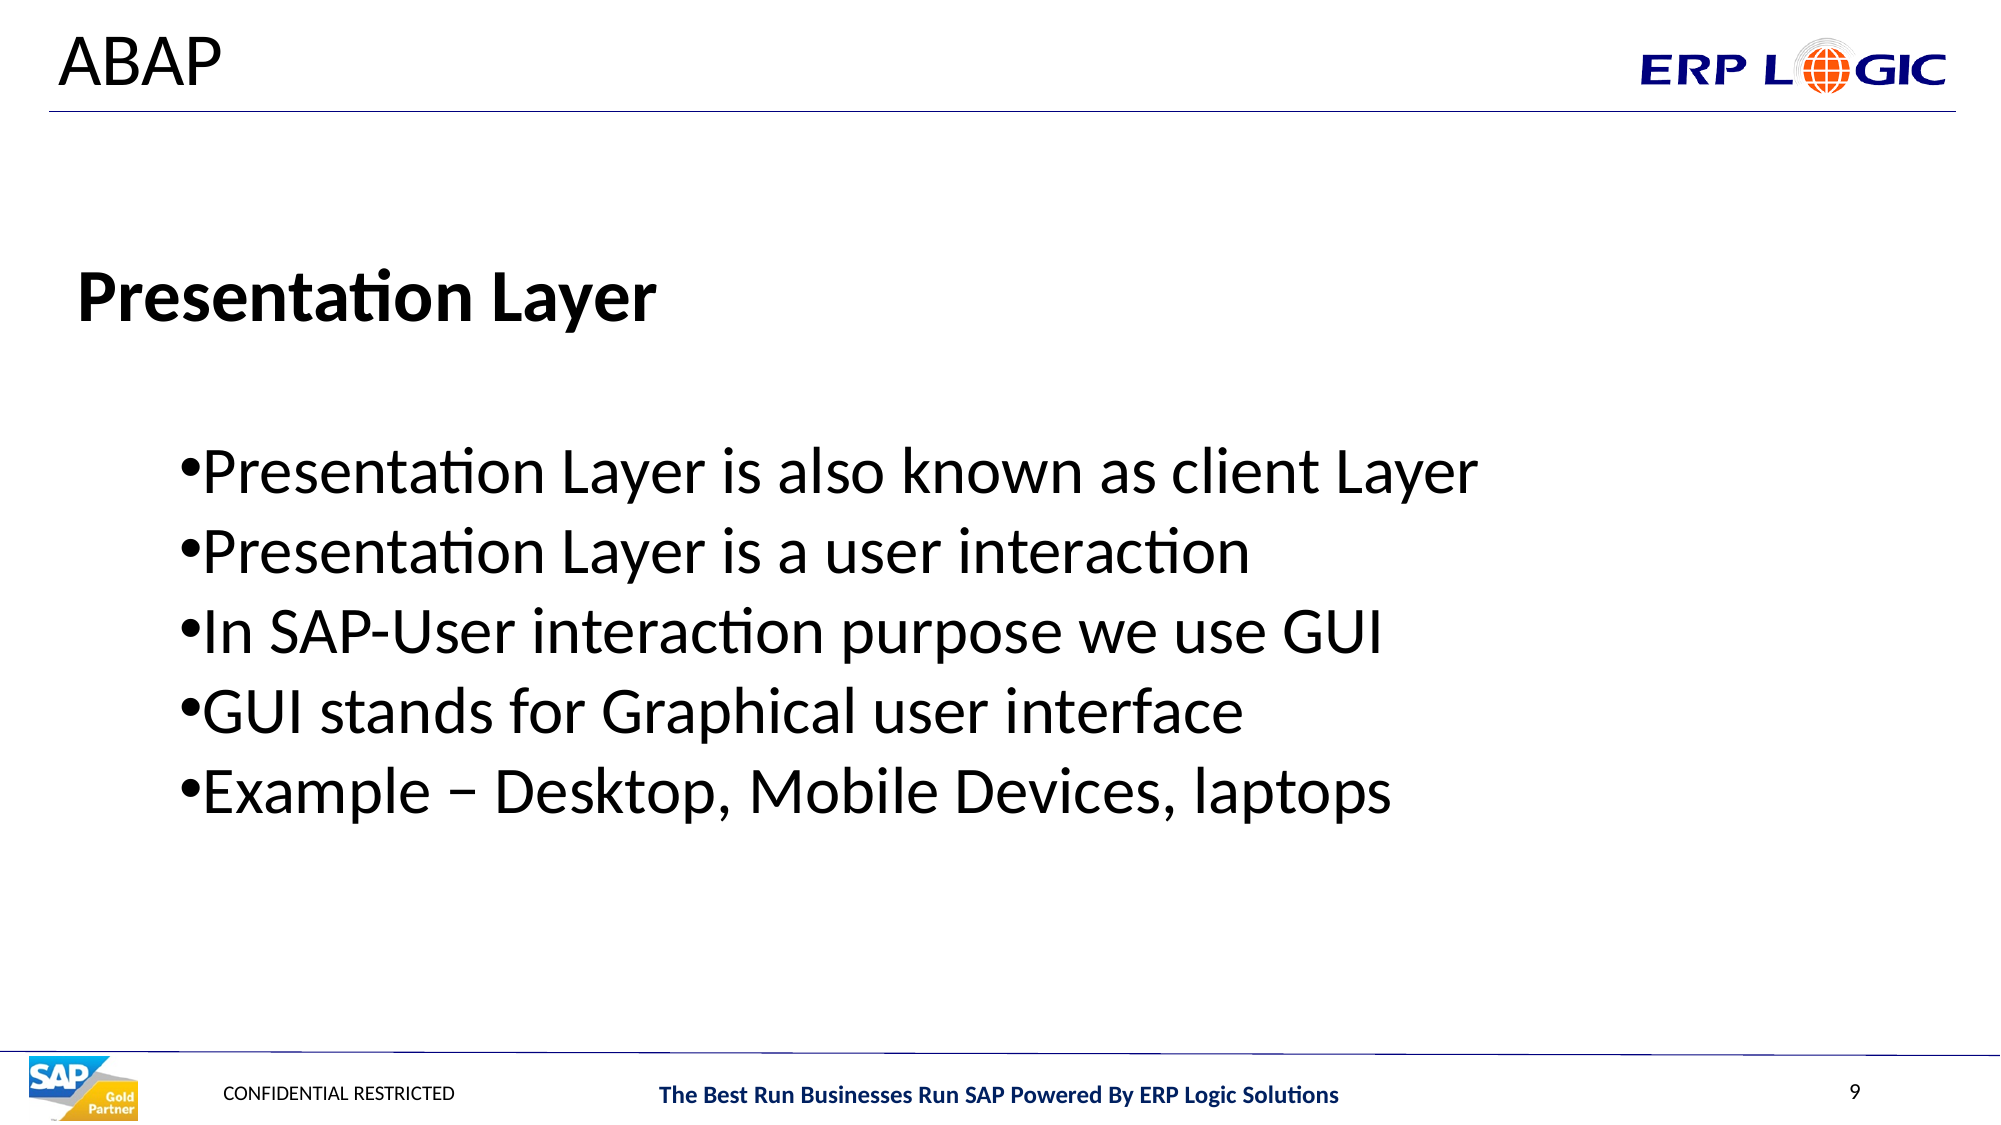

# ABAP
Presentation Layer

Presentation Layer is also known as client Layer
Presentation Layer is a user interaction
In SAP-User interaction purpose we use GUI
GUI stands for Graphical user interface
Example − Desktop, Mobile Devices, laptops